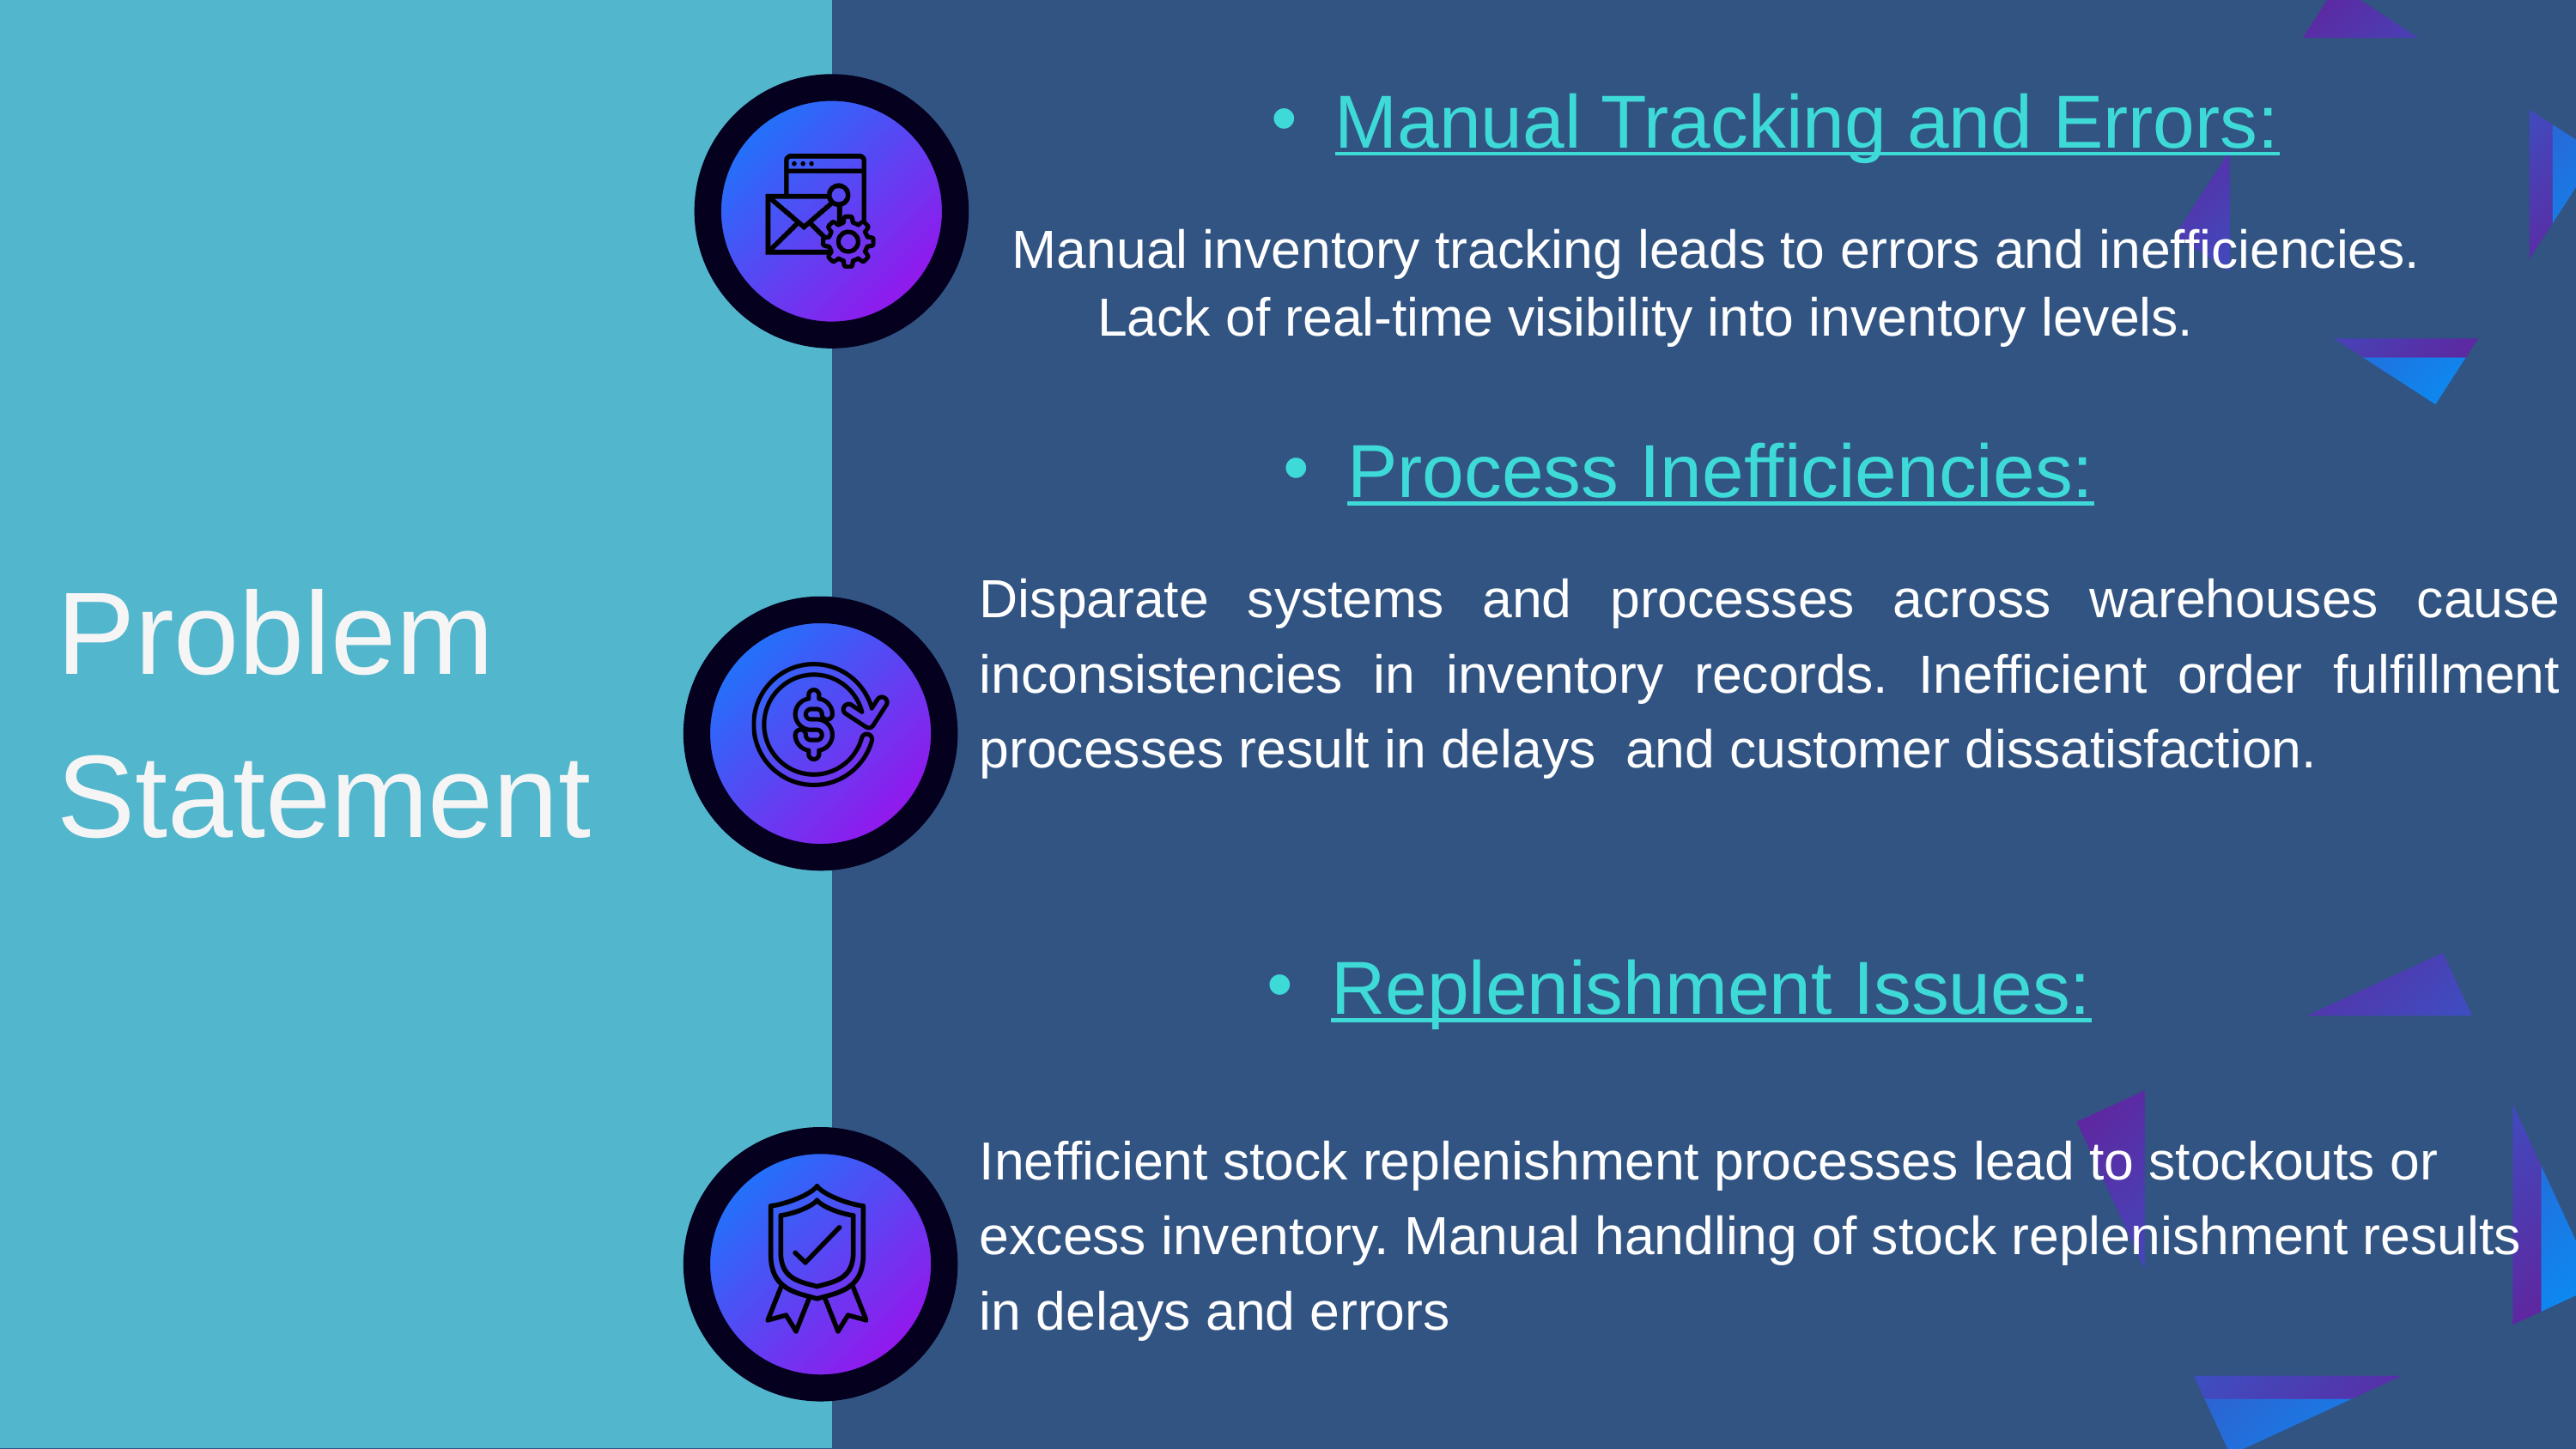

Manual Tracking and Errors:

Manual inventory tracking leads to errors and inefficiencies.

      Lack of real-time visibility into inventory levels.
Process Inefficiencies:
Problem Statement
Disparate systems and processes across warehouses cause inconsistencies in inventory records. Inefficient order fulfillment processes result in delays  and customer dissatisfaction.

Replenishment Issues:

Inefficient stock replenishment processes lead to stockouts or excess inventory. Manual handling of stock replenishment results in delays and errors